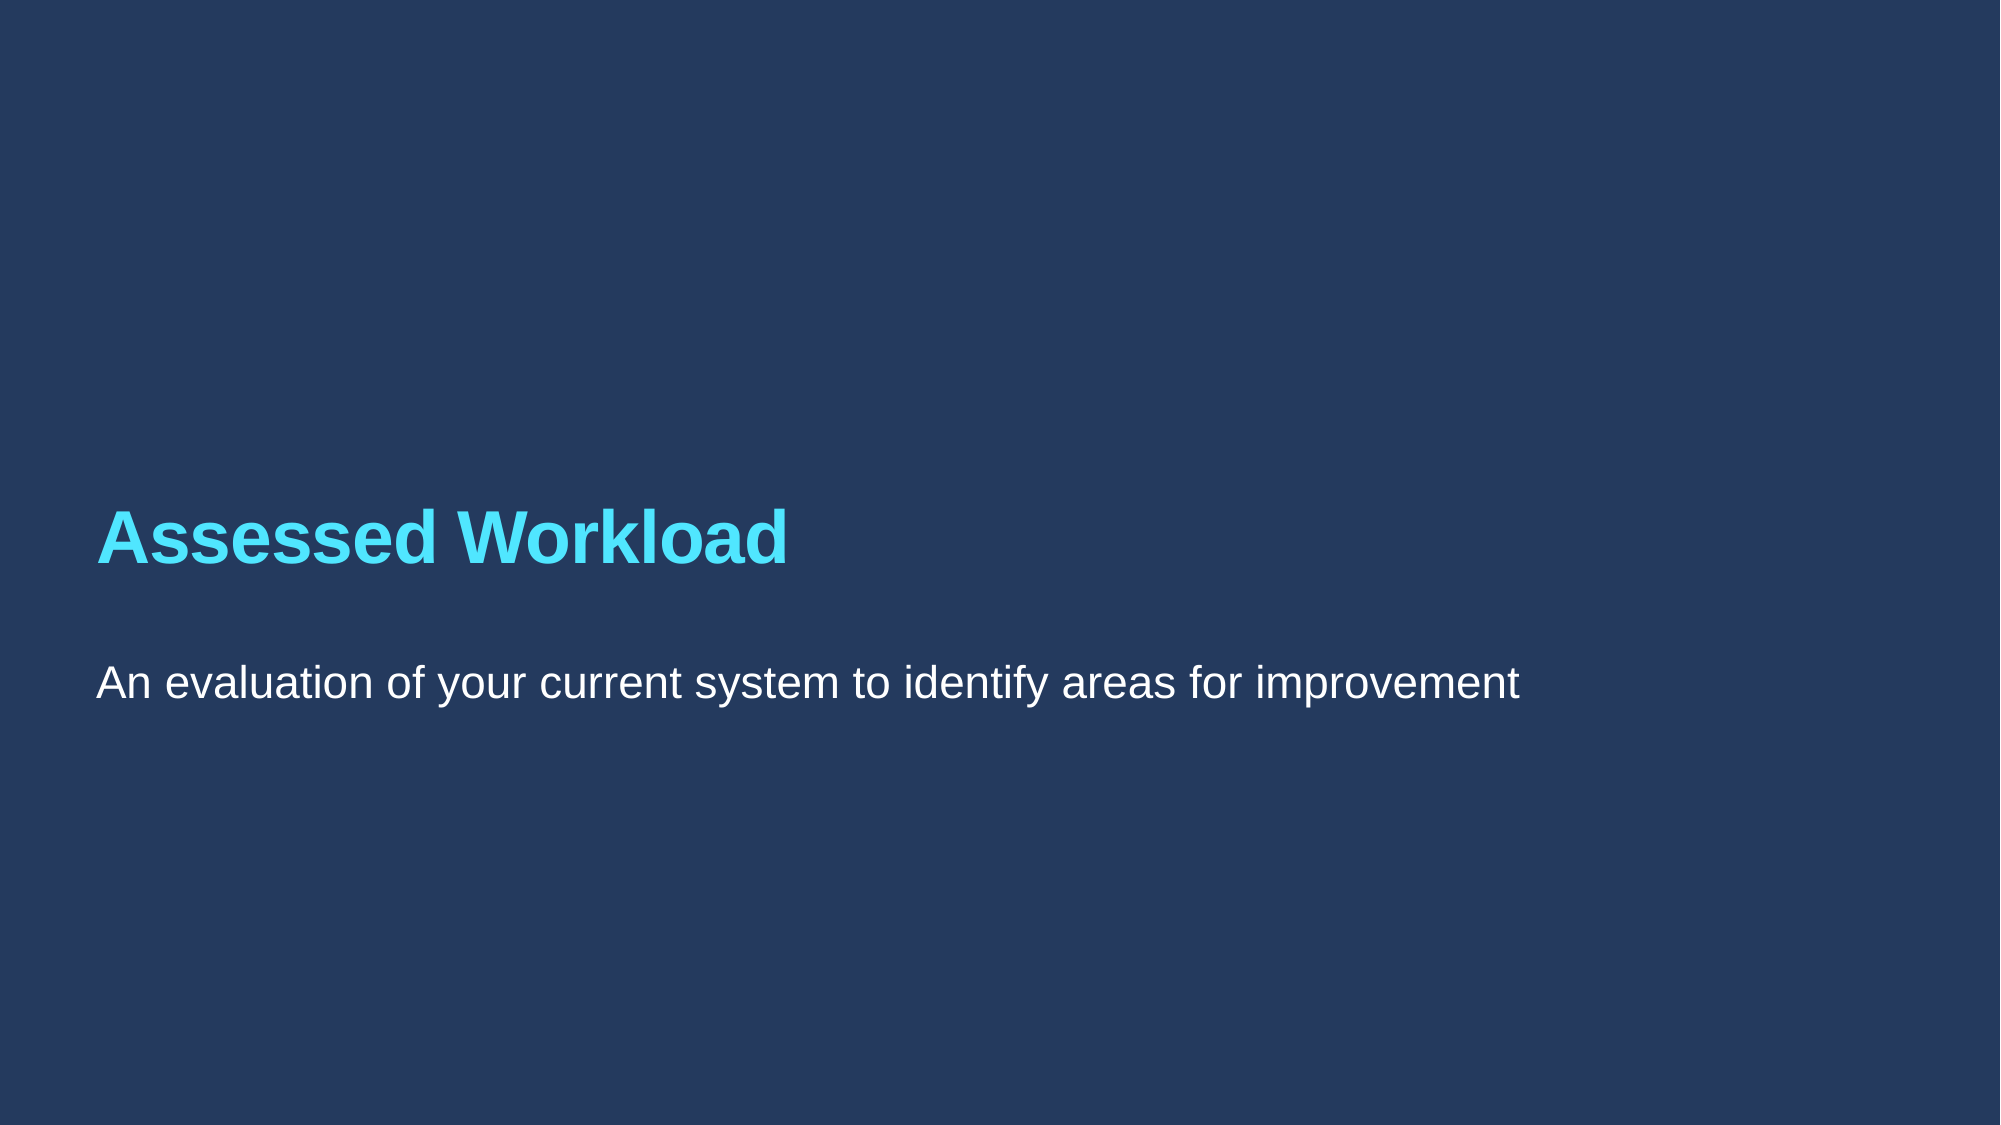

# Assessed Workload
An evaluation of your current system to identify areas for improvement